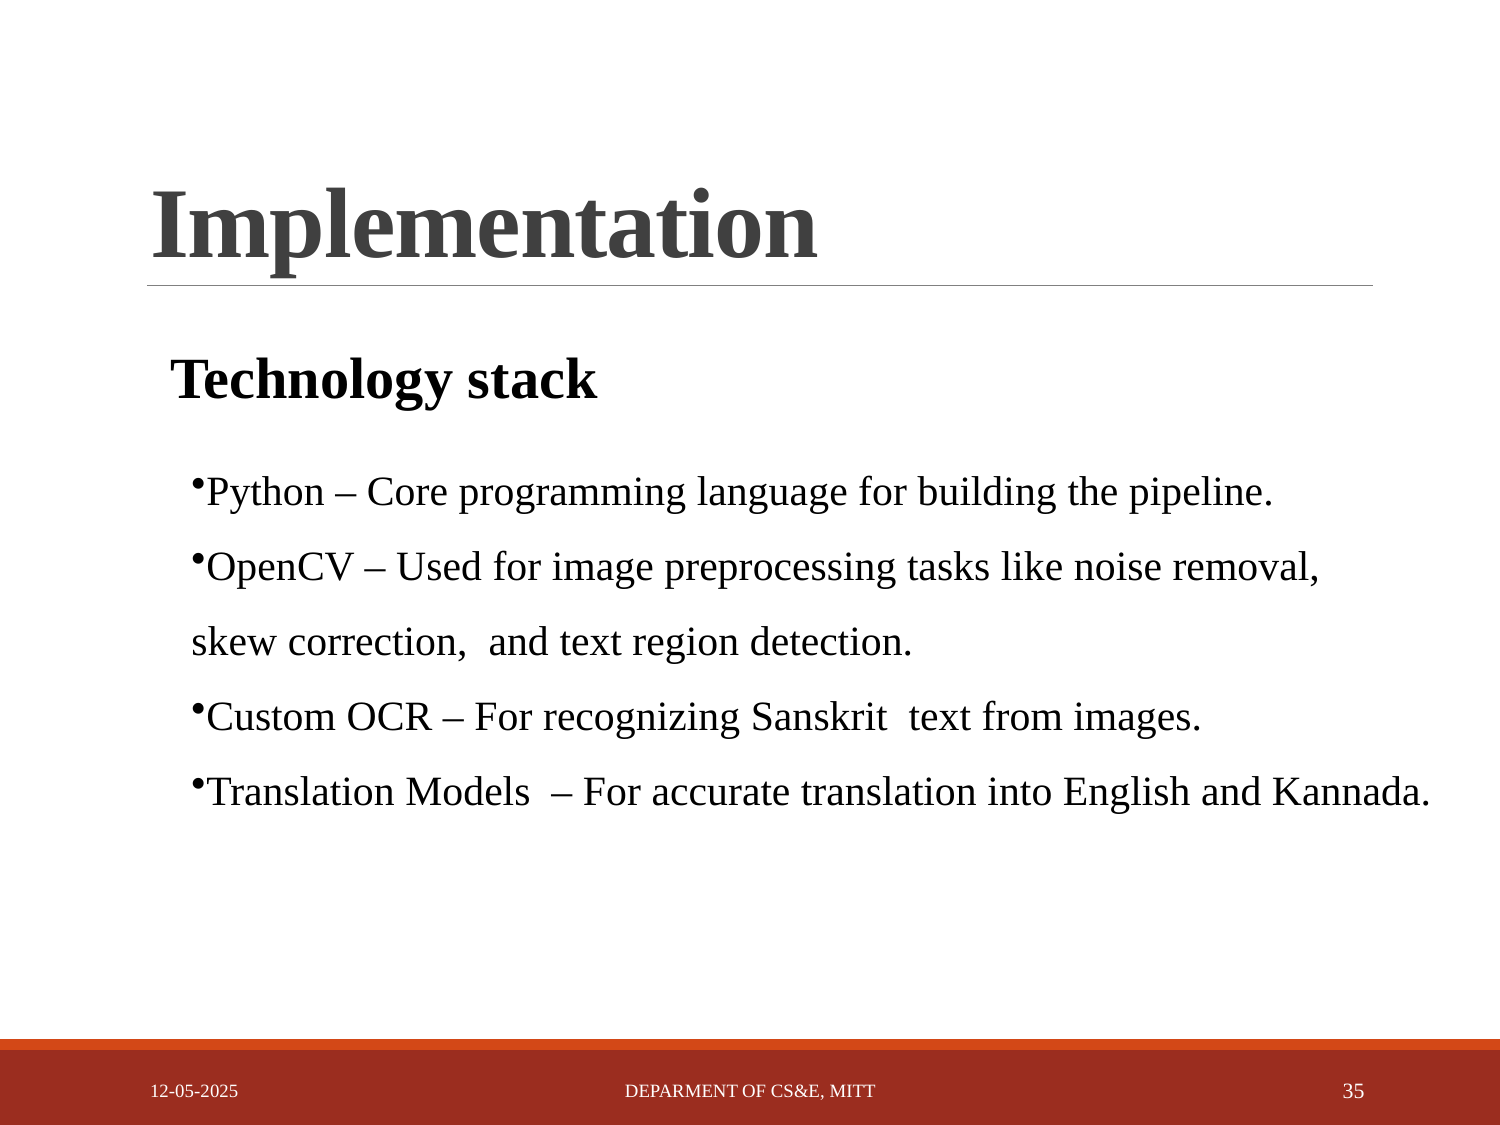

# Implementation
Technology stack
Python – Core programming language for building the pipeline.
OpenCV – Used for image preprocessing tasks like noise removal,
skew correction,  and text region detection.
Custom OCR – For recognizing Sanskrit  text from images.
Translation Models  – For accurate translation into English and Kannada.
12-05-2025
DEPARMENT OF CS&E, MITT
35